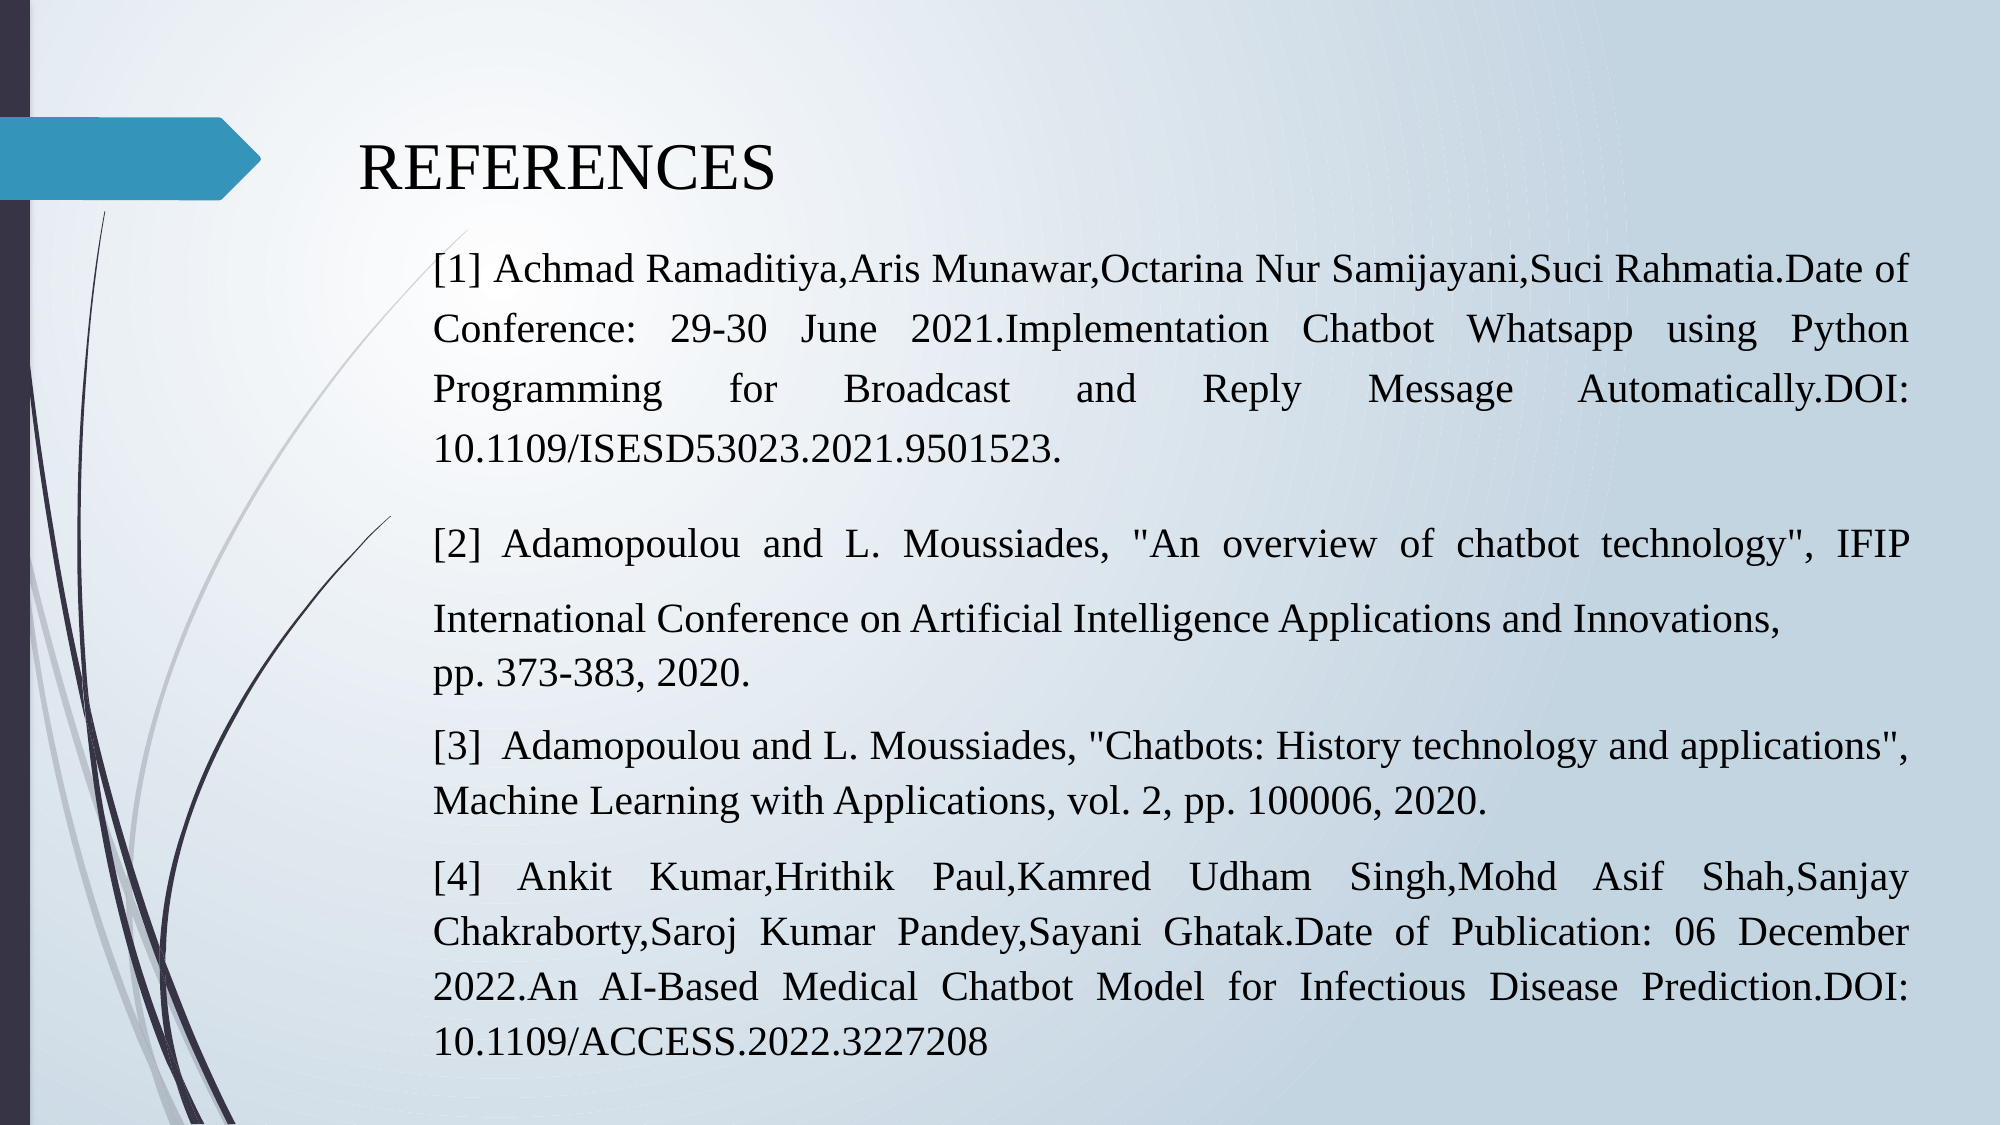

# REFERENCES
[1] Achmad Ramaditiya,Aris Munawar,Octarina Nur Samijayani,Suci Rahmatia.Date of Conference: 29-30 June 2021.Implementation Chatbot Whatsapp using Python Programming for Broadcast and Reply Message Automatically.DOI: 10.1109/ISESD53023.2021.9501523.
[2] Adamopoulou and L. Moussiades, "An overview of chatbot technology", IFIP International Conference on Artificial Intelligence Applications and Innovations,
pp. 373-383, 2020.
[3]  Adamopoulou and L. Moussiades, "Chatbots: History technology and applications", Machine Learning with Applications, vol. 2, pp. 100006, 2020.
[4] Ankit Kumar,Hrithik Paul,Kamred Udham Singh,Mohd Asif Shah,Sanjay Chakraborty,Saroj Kumar Pandey,Sayani Ghatak.Date of Publication: 06 December 2022.An AI-Based Medical Chatbot Model for Infectious Disease Prediction.DOI: 10.1109/ACCESS.2022.3227208